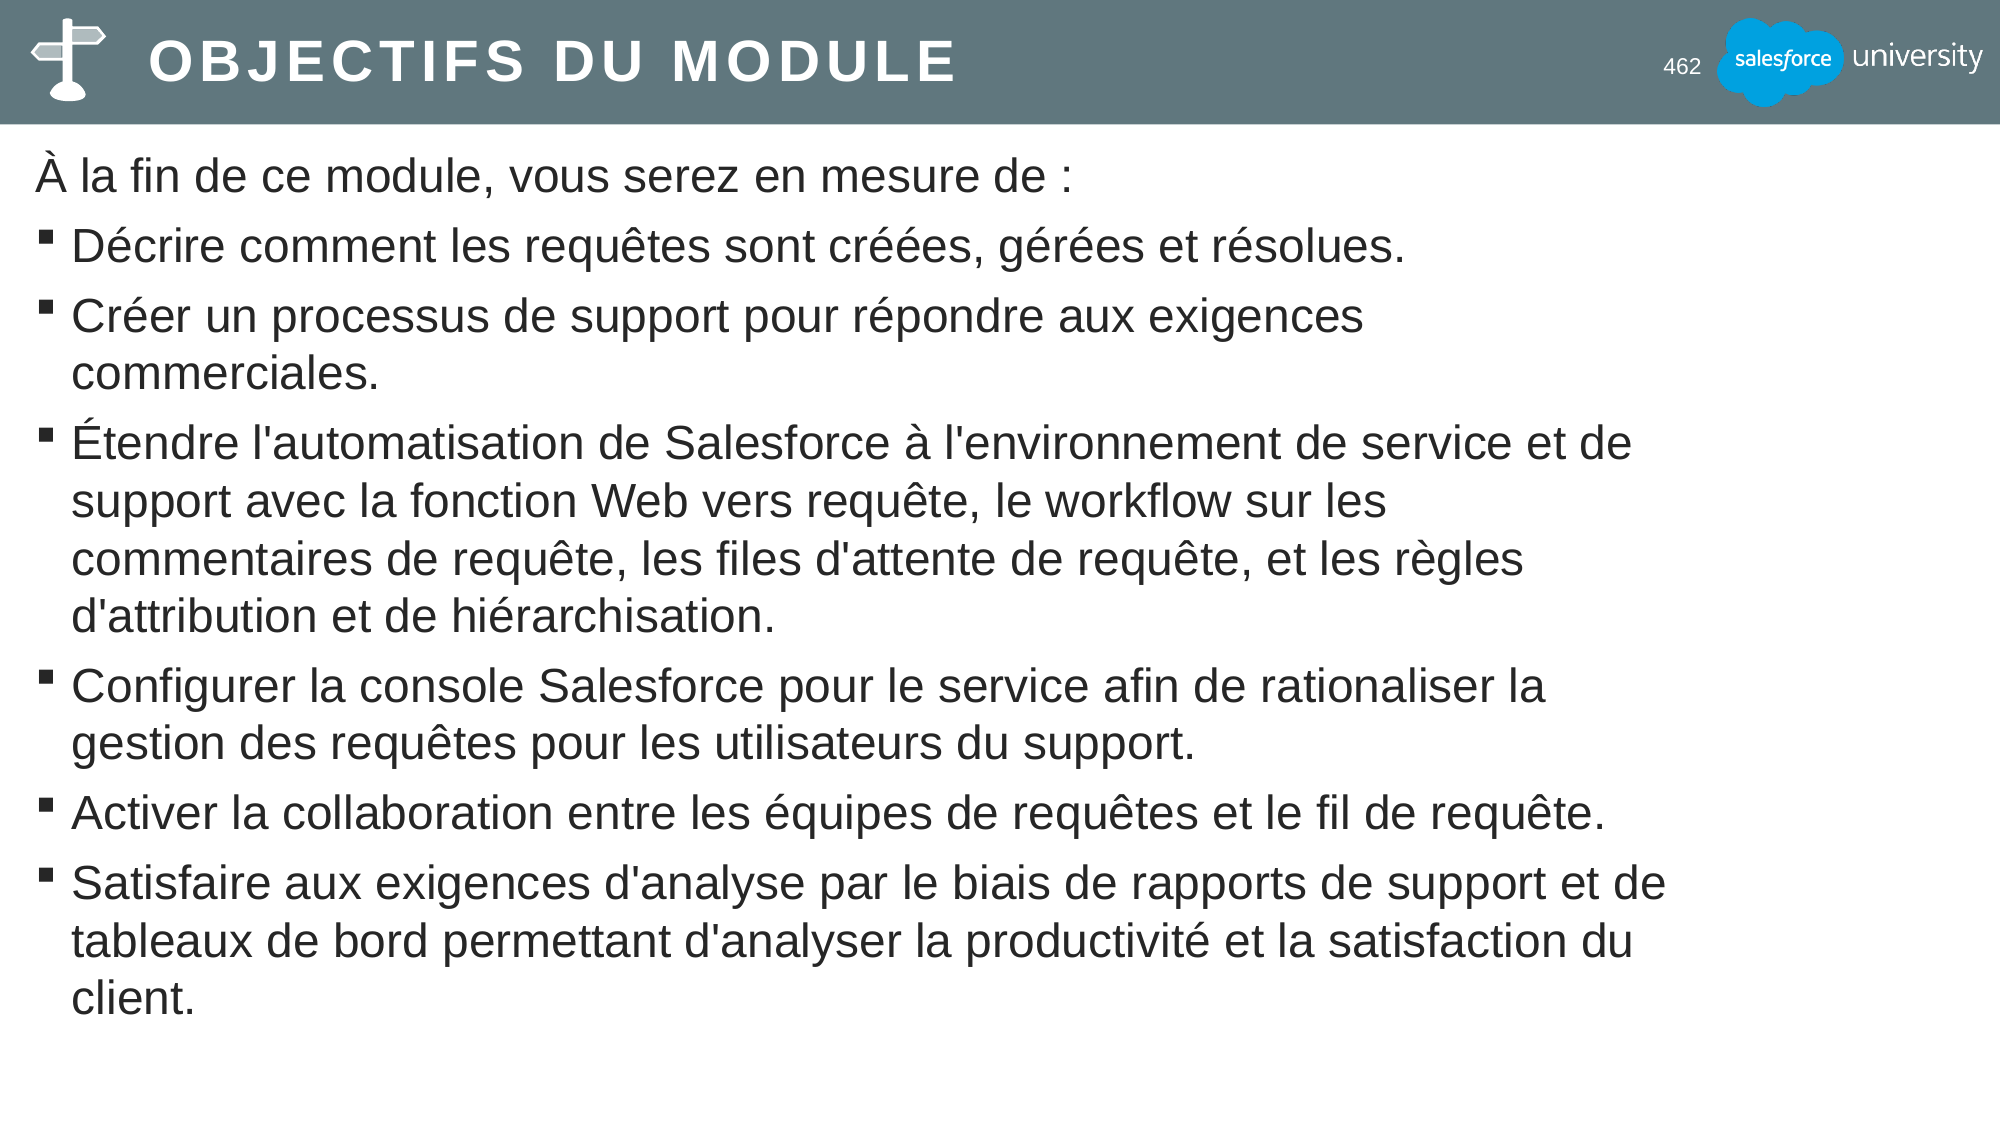

# Objectifs du module
462
À la fin de ce module, vous serez en mesure de :
Décrire comment les requêtes sont créées, gérées et résolues.
Créer un processus de support pour répondre aux exigences commerciales.
Étendre l'automatisation de Salesforce à l'environnement de service et de support avec la fonction Web vers requête, le workflow sur les commentaires de requête, les files d'attente de requête, et les règles d'attribution et de hiérarchisation.
Configurer la console Salesforce pour le service afin de rationaliser la gestion des requêtes pour les utilisateurs du support.
Activer la collaboration entre les équipes de requêtes et le fil de requête.
Satisfaire aux exigences d'analyse par le biais de rapports de support et de tableaux de bord permettant d'analyser la productivité et la satisfaction du client.